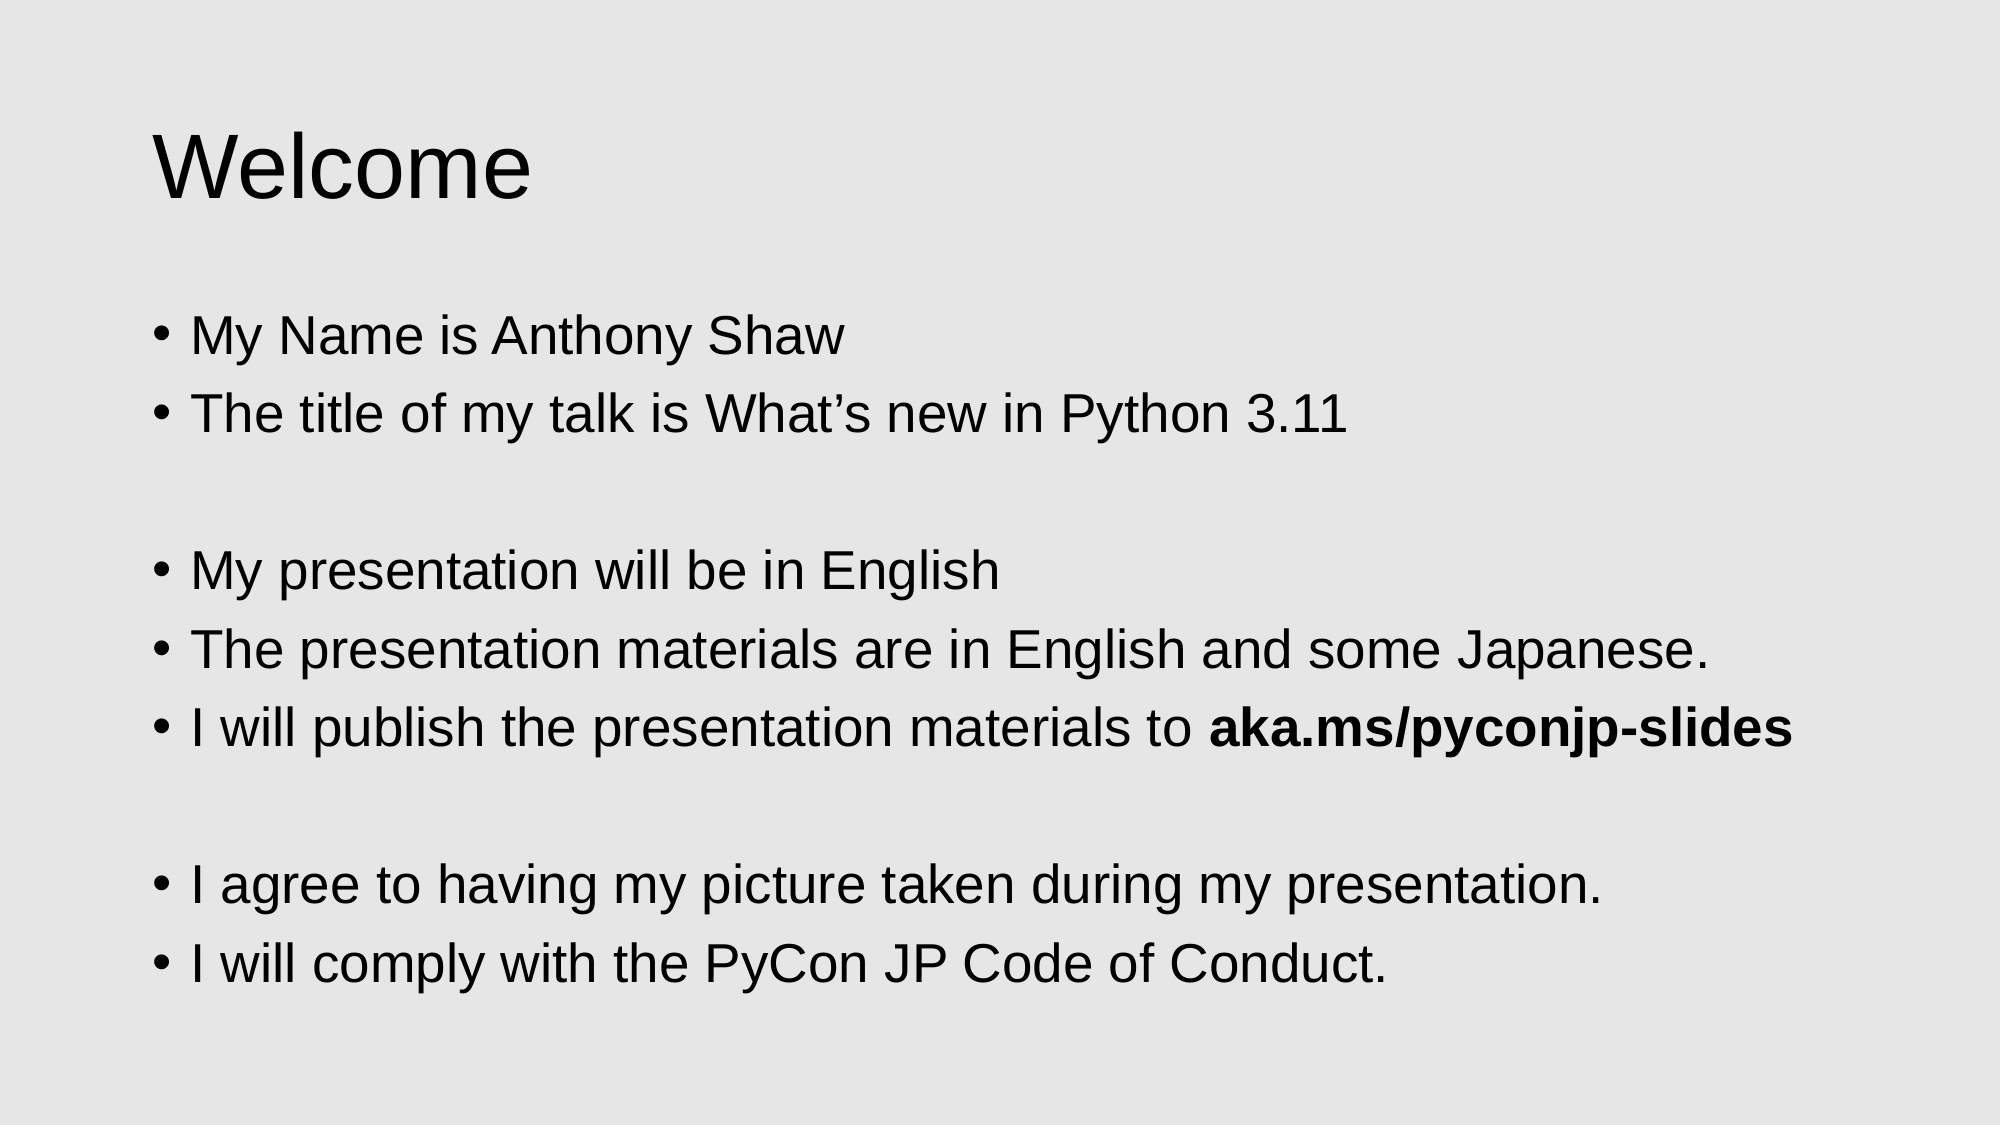

# Welcome
My Name is Anthony Shaw
The title of my talk is What’s new in Python 3.11

My presentation will be in English
The presentation materials are in English and some Japanese.
I will publish the presentation materials to aka.ms/pyconjp-slides

I agree to having my picture taken during my presentation.
I will comply with the PyCon JP Code of Conduct.